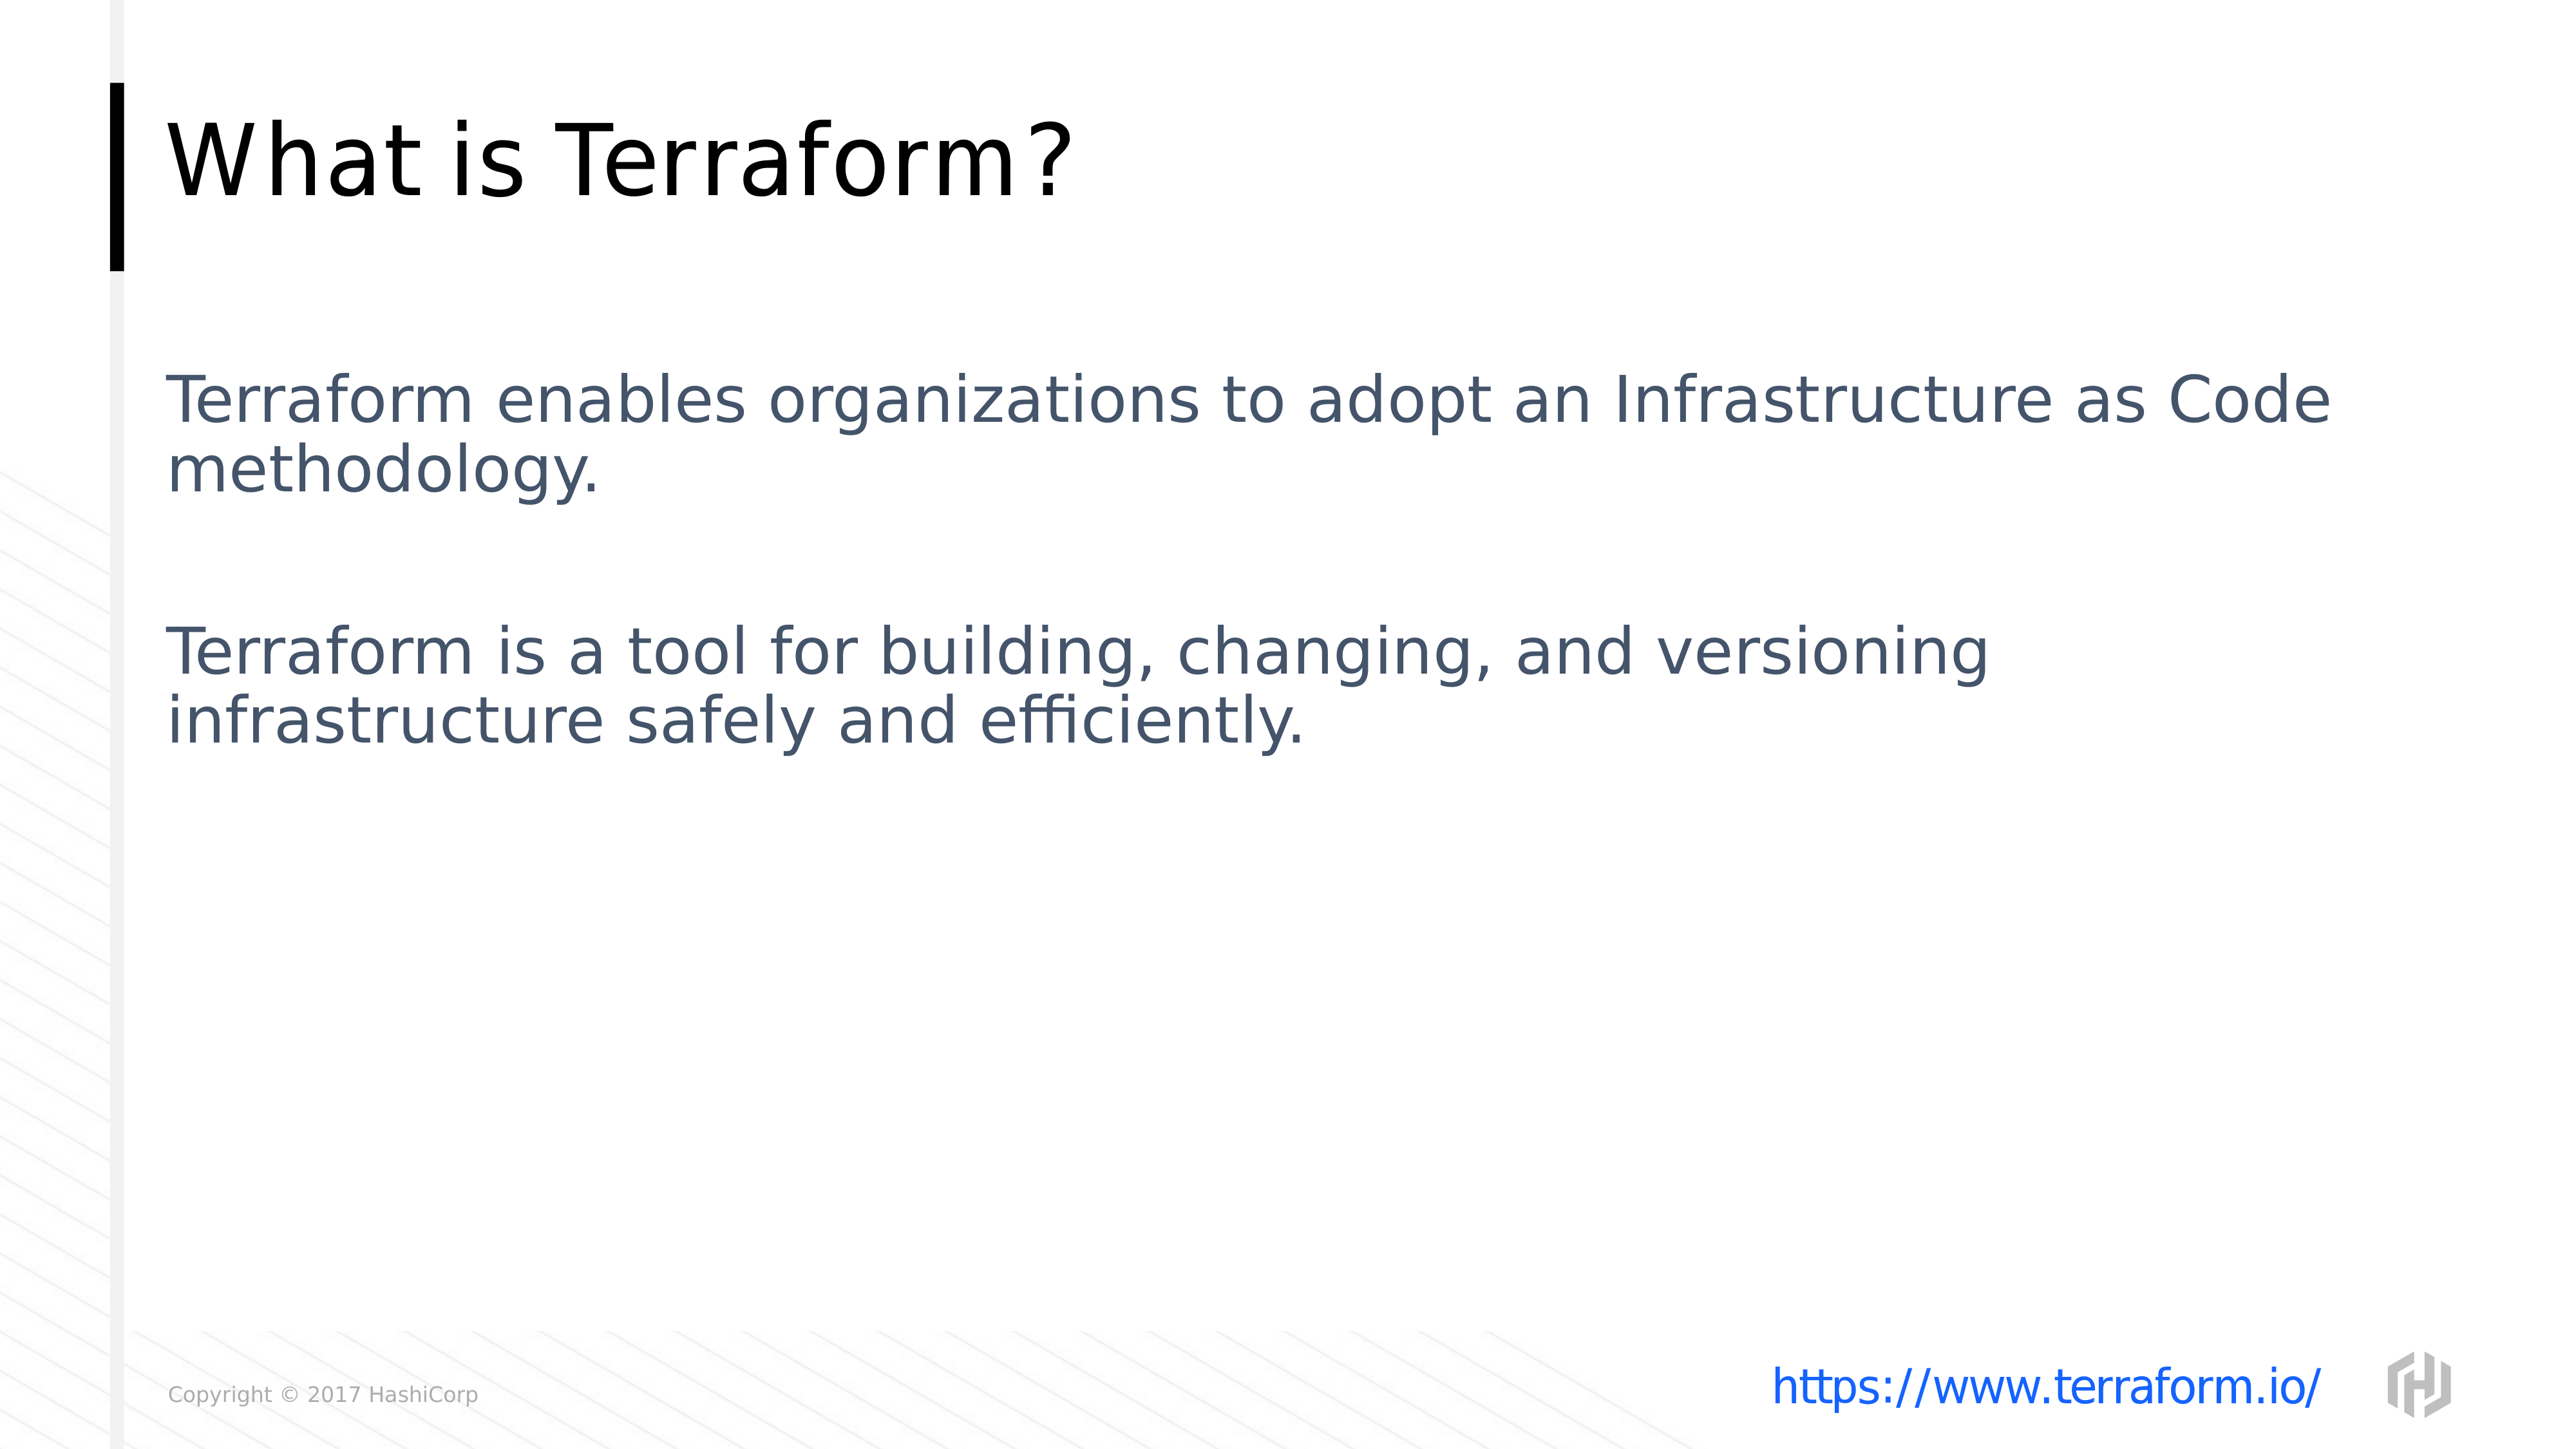

# What is Terraform?
Terraform enables organizations to adopt an Infrastructure as Code methodology.

Terraform is a tool for building, changing, and versioning infrastructure safely and efficiently.

https://www.terraform.io/